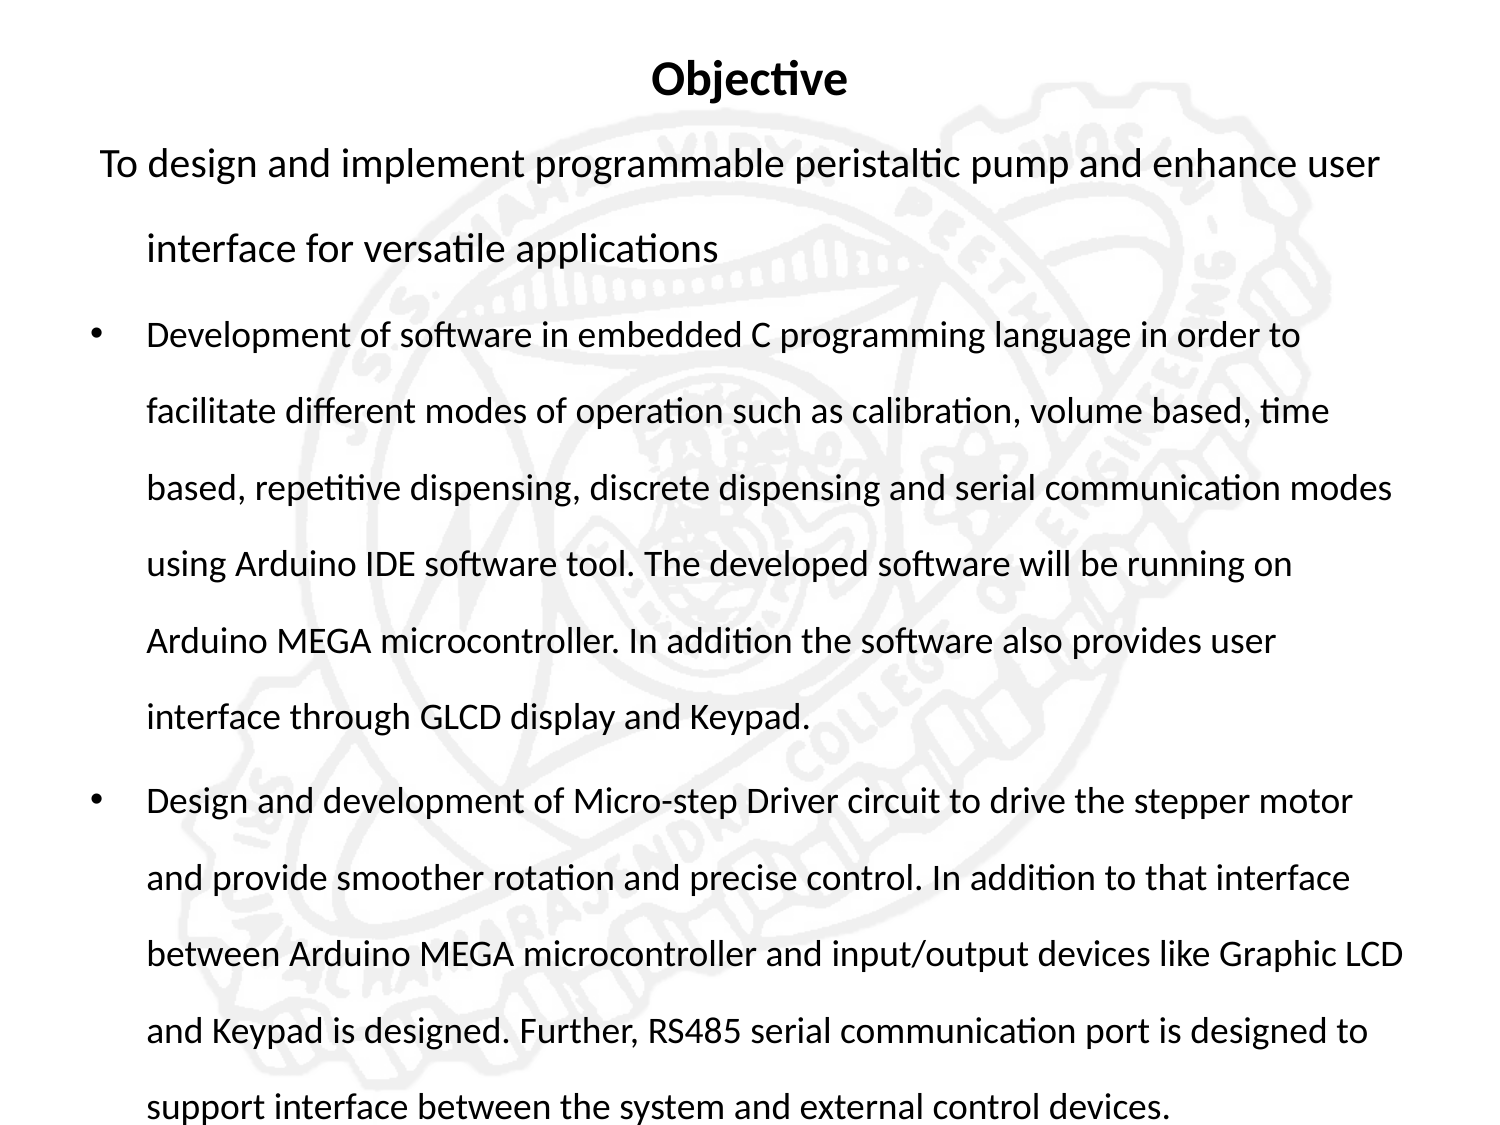

To design and implement programmable peristaltic pump and enhance user interface for versatile applications
Development of software in embedded C programming language in order to facilitate different modes of operation such as calibration, volume based, time based, repetitive dispensing, discrete dispensing and serial communication modes using Arduino IDE software tool. The developed software will be running on Arduino MEGA microcontroller. In addition the software also provides user interface through GLCD display and Keypad.
Design and development of Micro-step Driver circuit to drive the stepper motor and provide smoother rotation and precise control. In addition to that interface between Arduino MEGA microcontroller and input/output devices like Graphic LCD and Keypad is designed. Further, RS485 serial communication port is designed to support interface between the system and external control devices.

Objective